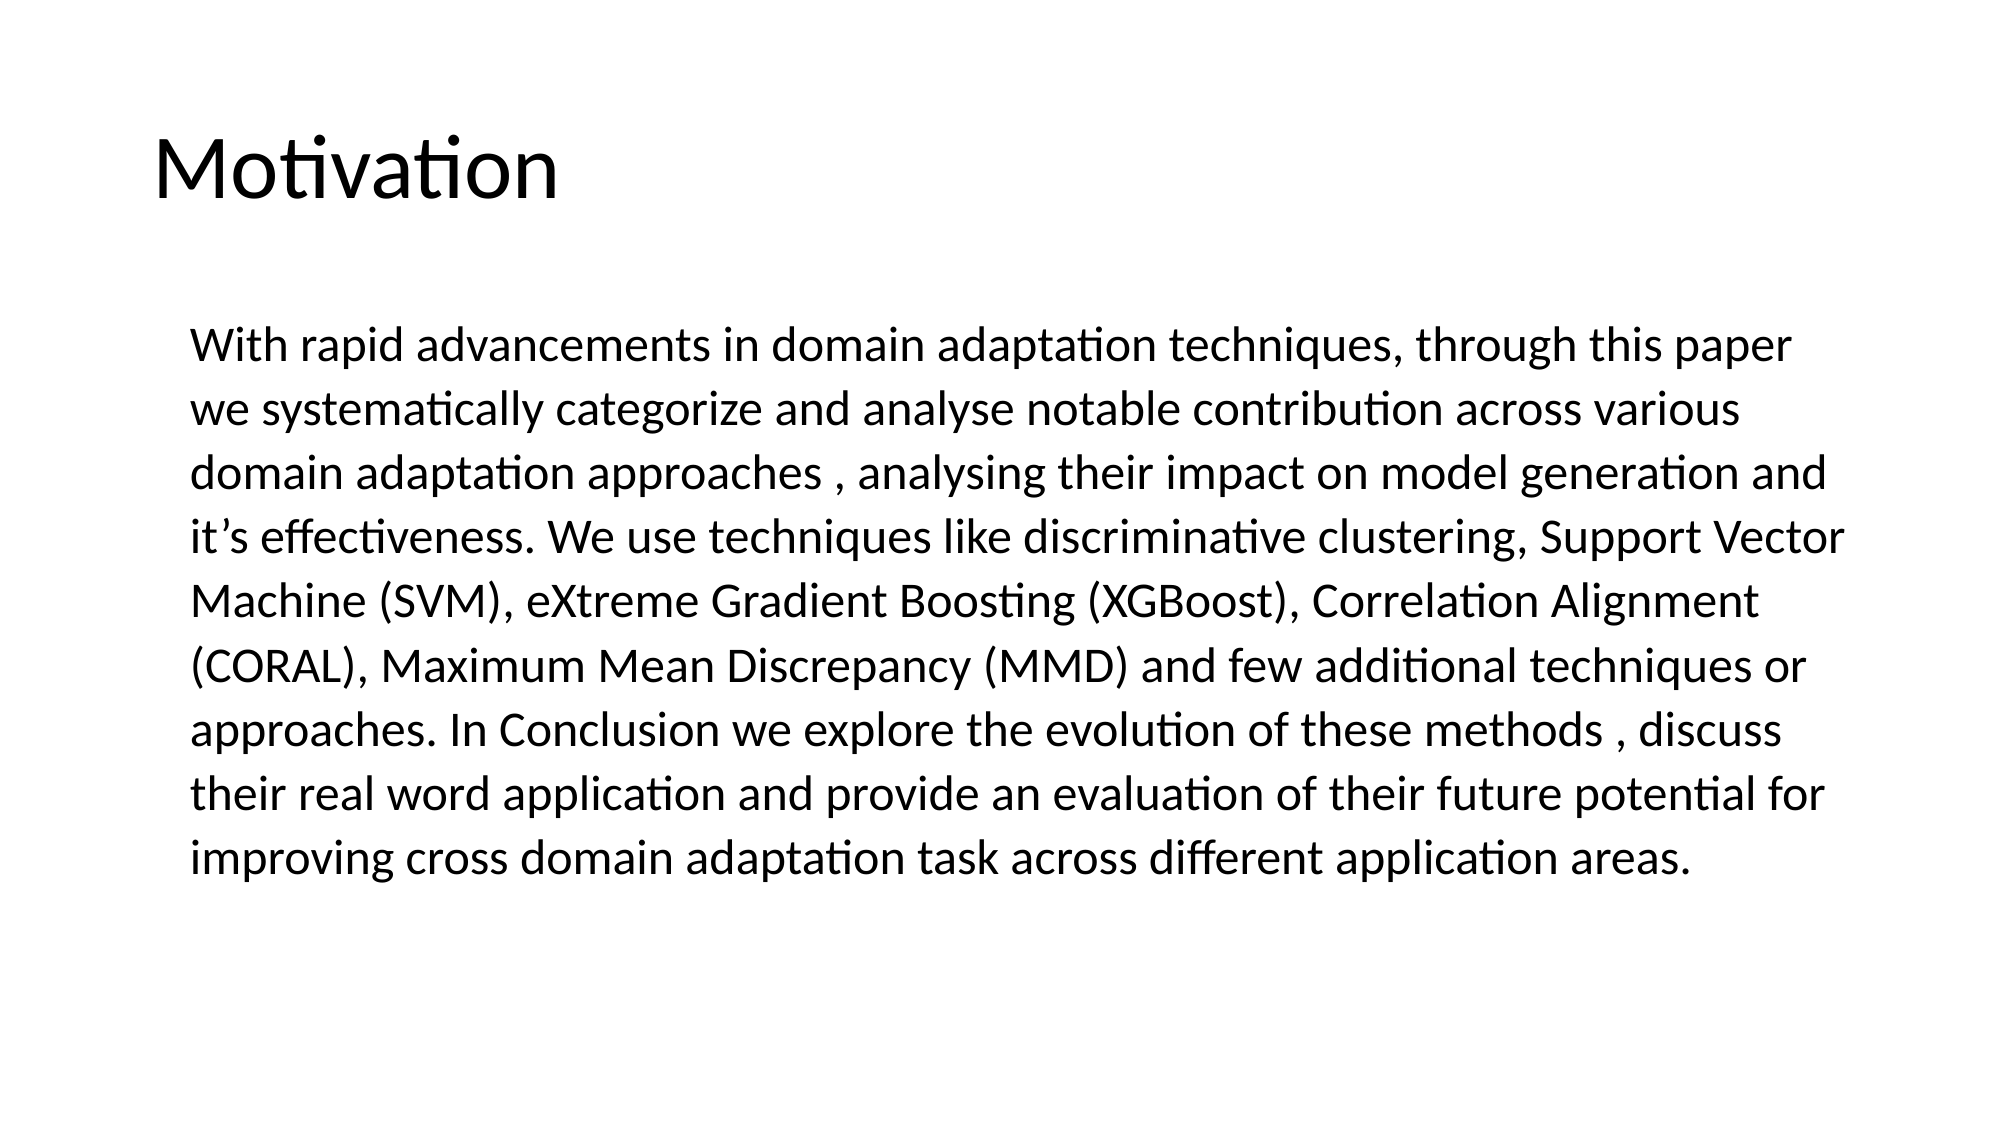

# Motivation
	With rapid advancements in domain adaptation techniques, through this paper we systematically categorize and analyse notable contribution across various domain adaptation approaches , analysing their impact on model generation and it’s effectiveness. We use techniques like discriminative clustering, Support Vector Machine (SVM), eXtreme Gradient Boosting (XGBoost), Correlation Alignment (CORAL), Maximum Mean Discrepancy (MMD) and few additional techniques or approaches. In Conclusion we explore the evolution of these methods , discuss their real word application and provide an evaluation of their future potential for improving cross domain adaptation task across different application areas.